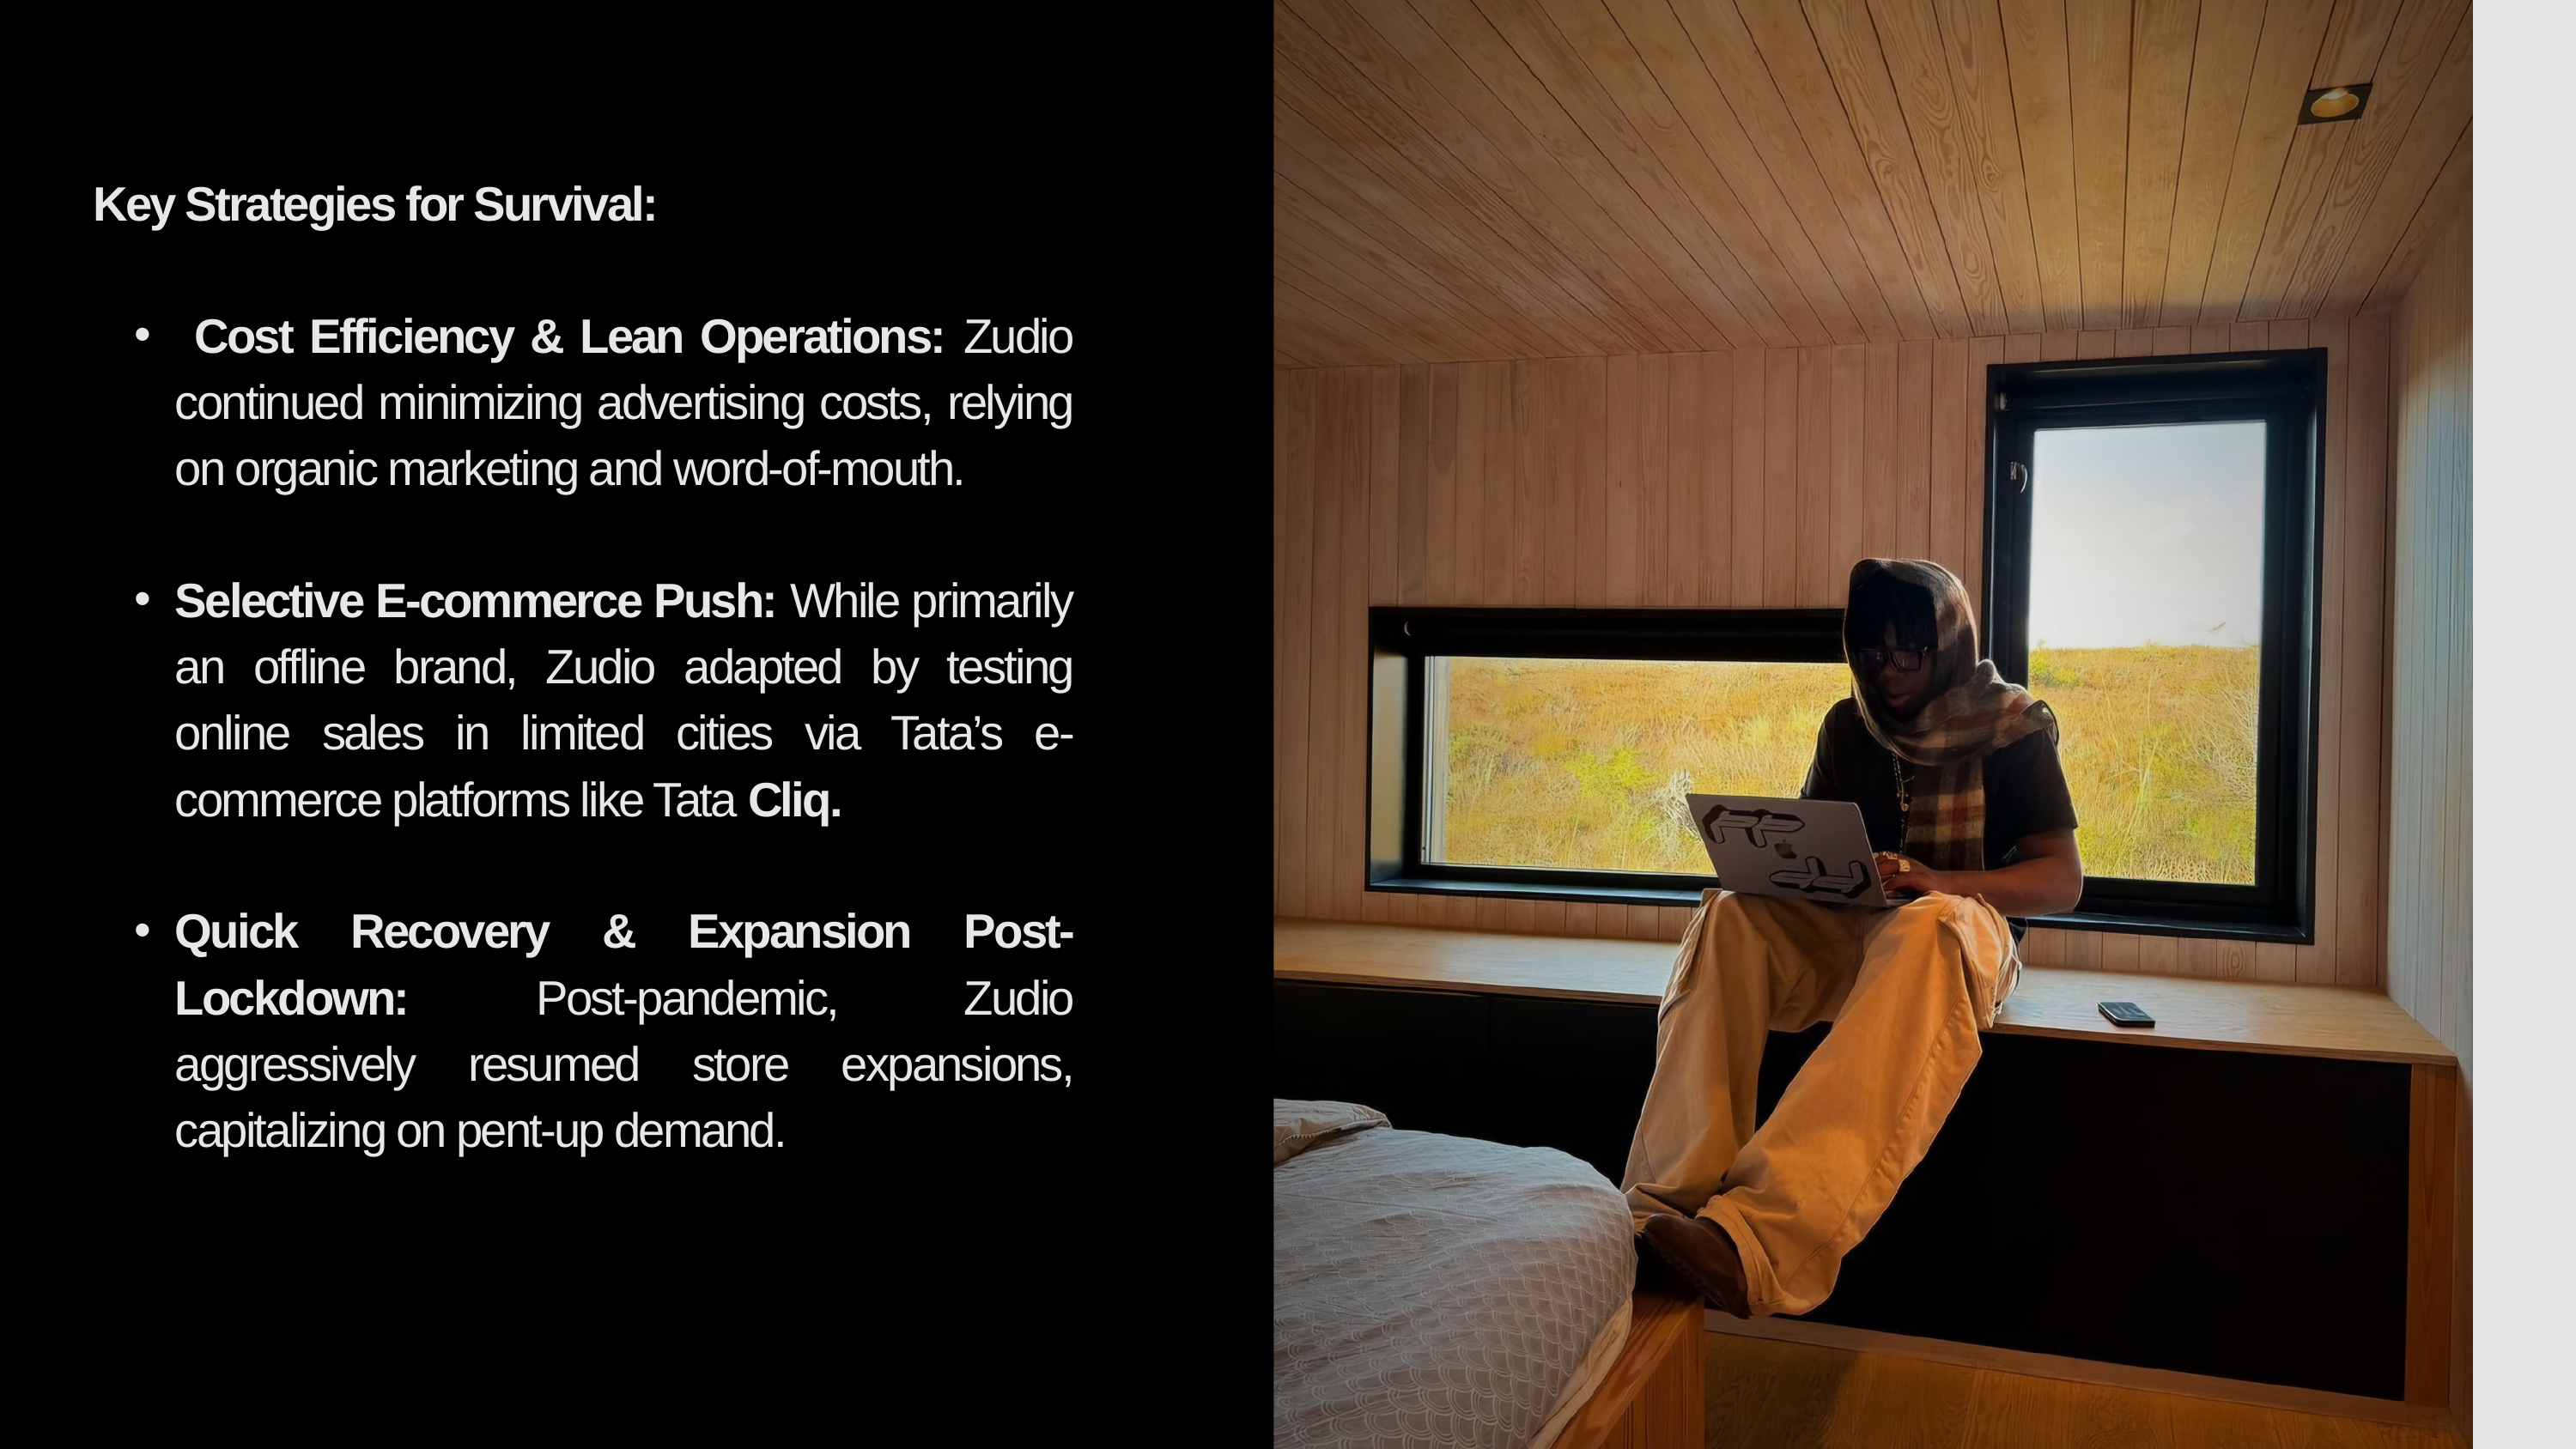

Key Strategies for Survival:

 Cost Efficiency & Lean Operations: Zudio continued minimizing advertising costs, relying on organic marketing and word-of-mouth.

Selective E-commerce Push: While primarily an offline brand, Zudio adapted by testing online sales in limited cities via Tata’s e-commerce platforms like Tata Cliq.

Quick Recovery & Expansion Post-Lockdown: Post-pandemic, Zudio aggressively resumed store expansions, capitalizing on pent-up demand.